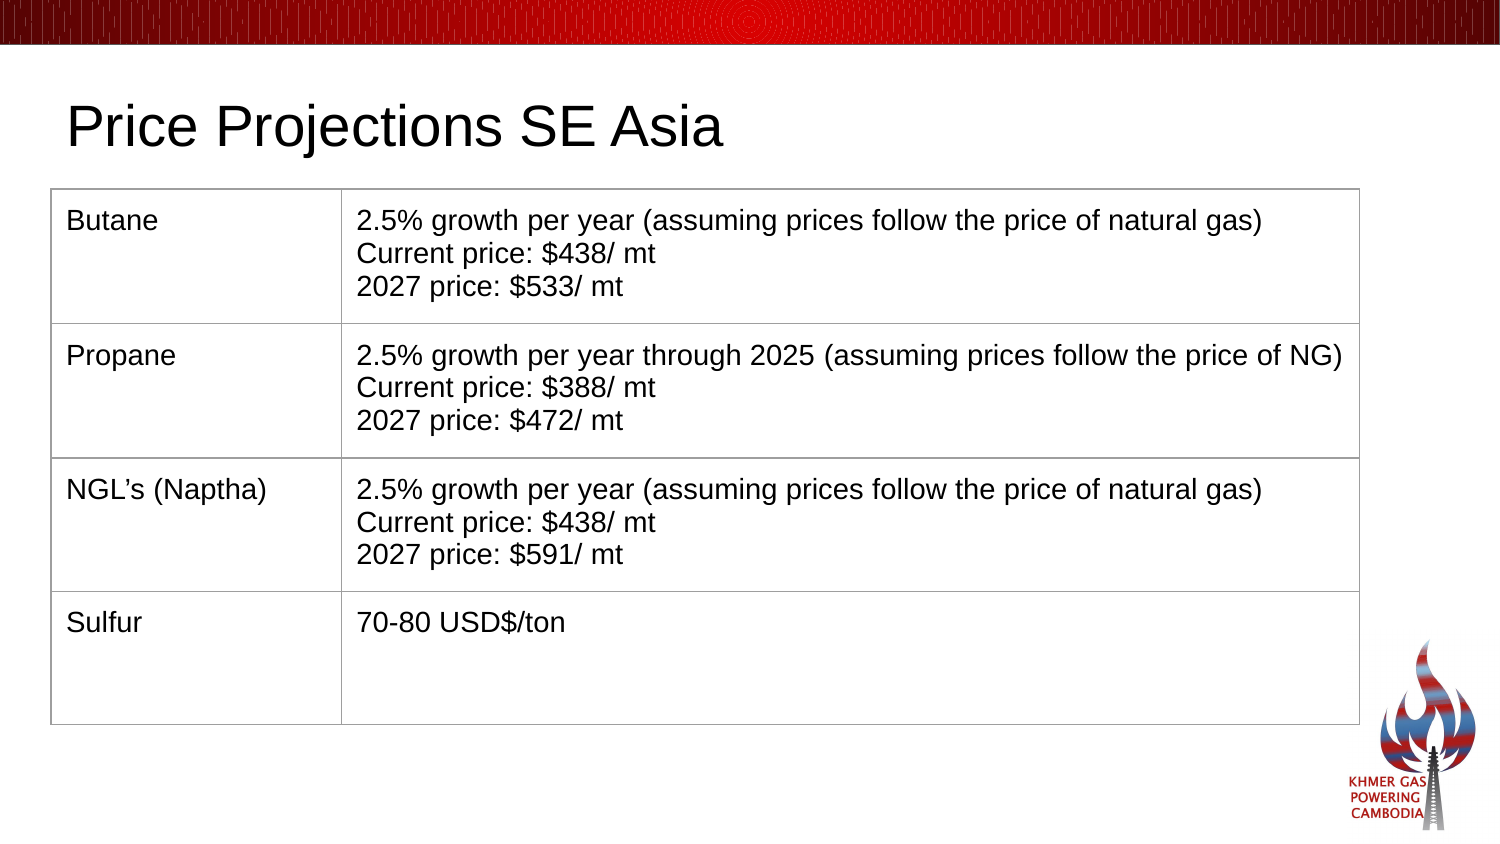

# Price Projections SE Asia
| Butane | 2.5% growth per year (assuming prices follow the price of natural gas) Current price: $438/ mt 2027 price: $533/ mt |
| --- | --- |
| Propane | 2.5% growth per year through 2025 (assuming prices follow the price of NG) Current price: $388/ mt 2027 price: $472/ mt |
| NGL’s (Naptha) | 2.5% growth per year (assuming prices follow the price of natural gas) Current price: $438/ mt 2027 price: $591/ mt |
| Sulfur | 70-80 USD$/ton |